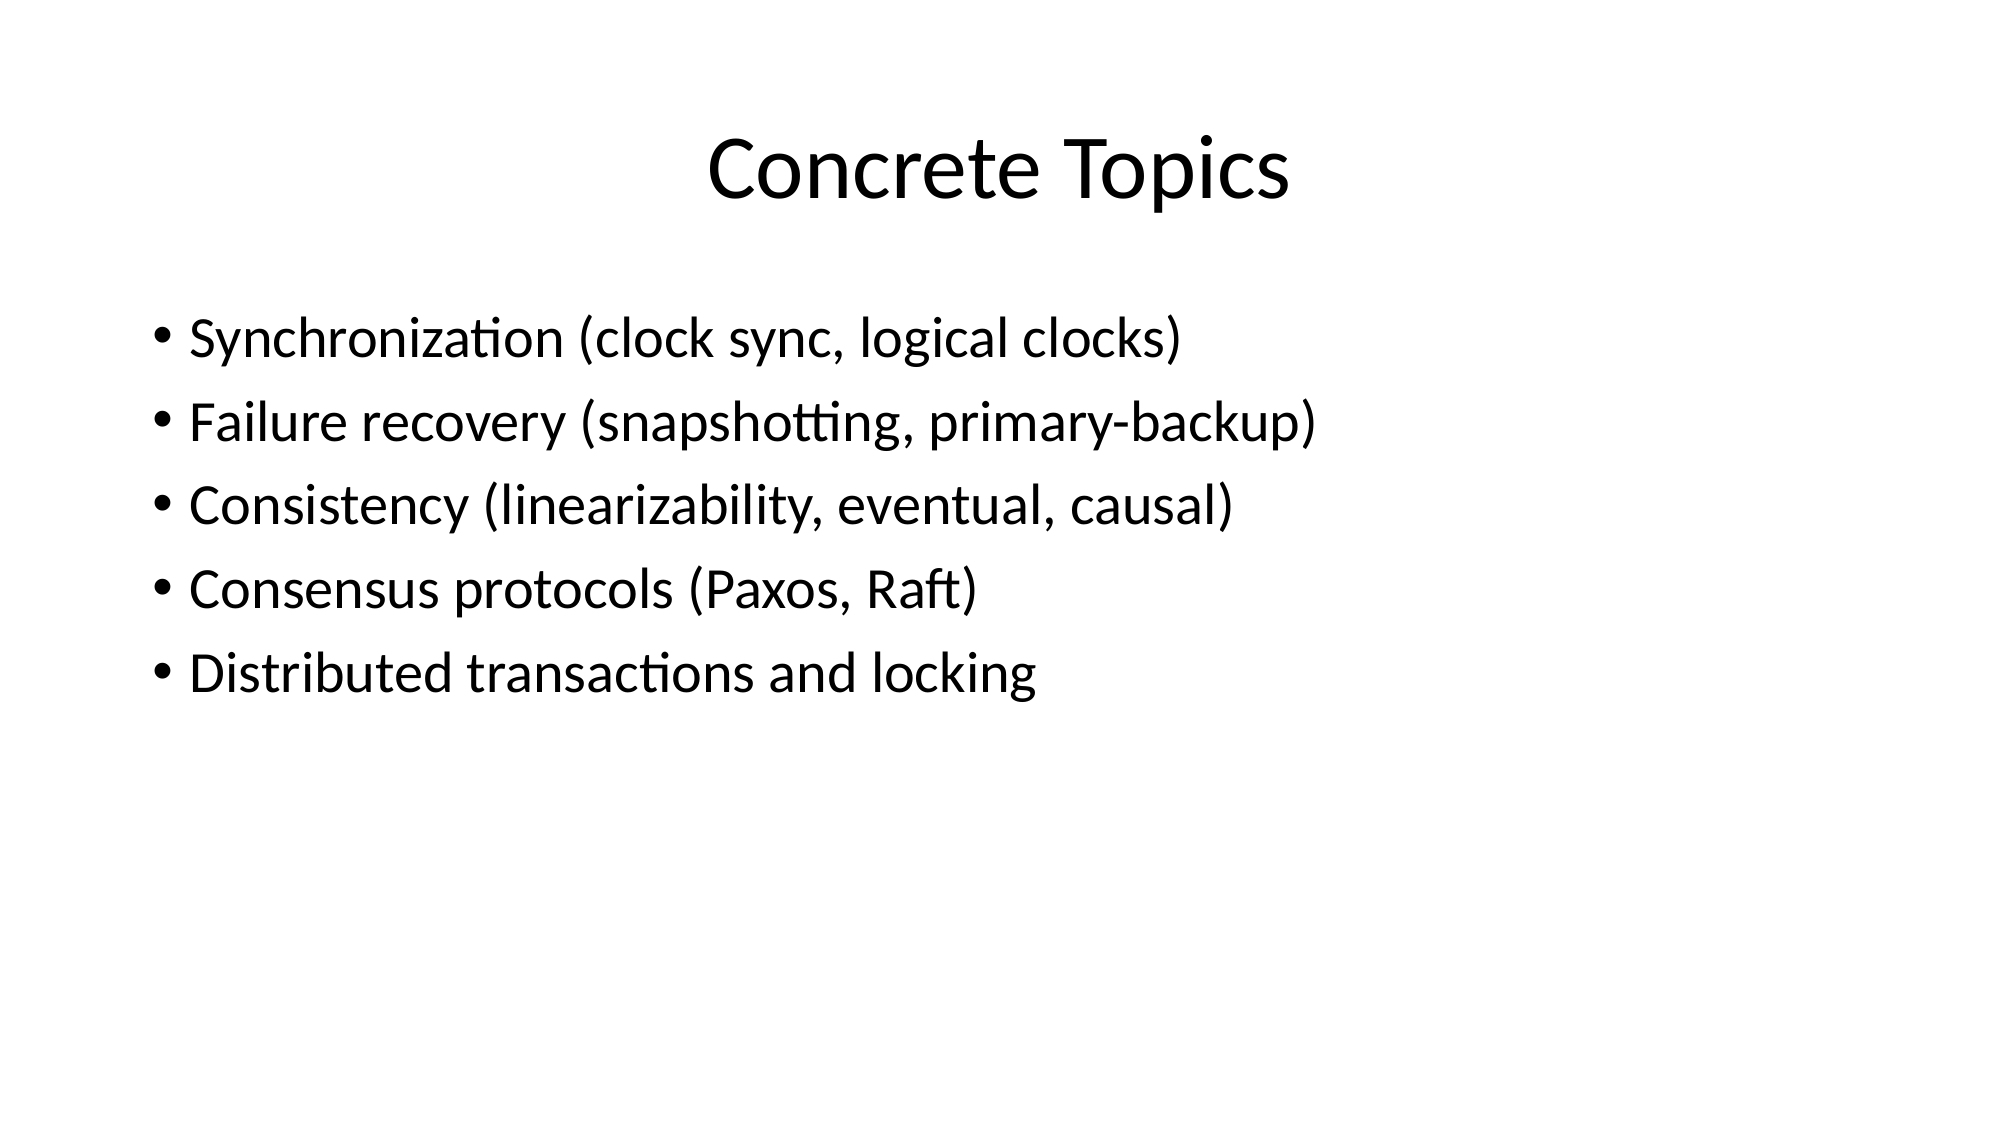

# Concrete Topics
Synchronization (clock sync, logical clocks)
Failure recovery (snapshotting, primary-backup)
Consistency (linearizability, eventual, causal)
Consensus protocols (Paxos, Raft)
Distributed transactions and locking